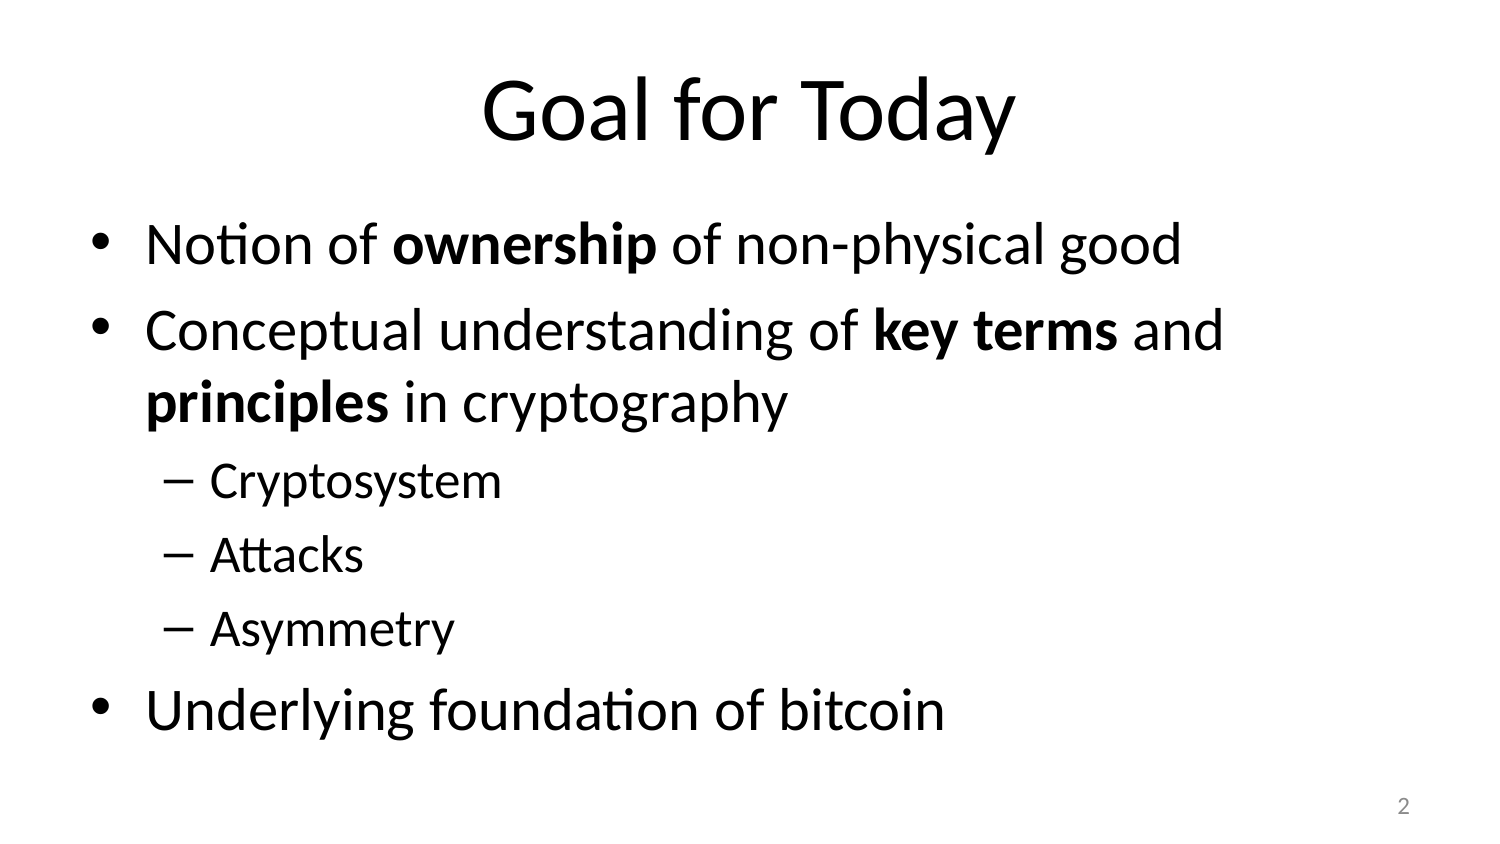

# Goal for Today
Notion of ownership of non-physical good
Conceptual understanding of key terms and principles in cryptography
Cryptosystem
Attacks
Asymmetry
Underlying foundation of bitcoin
2